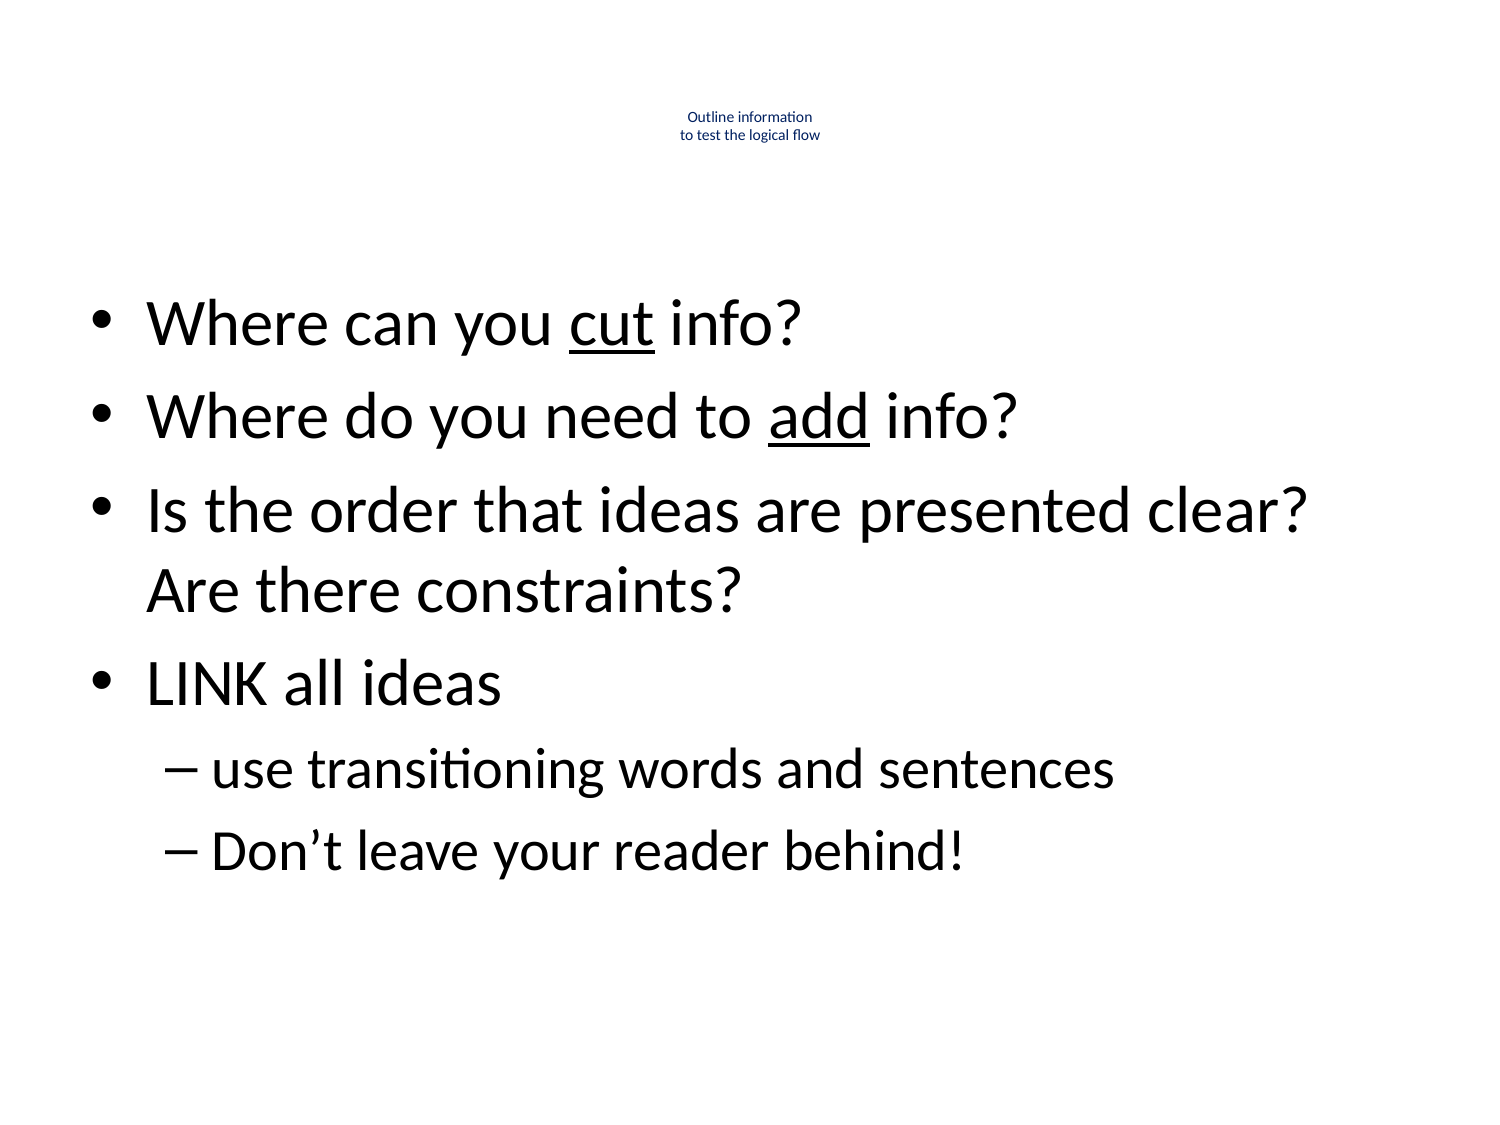

# Outline information to test the logical flow
Where can you cut info?
Where do you need to add info?
Is the order that ideas are presented clear? Are there constraints?
LINK all ideas
use transitioning words and sentences
Don’t leave your reader behind!